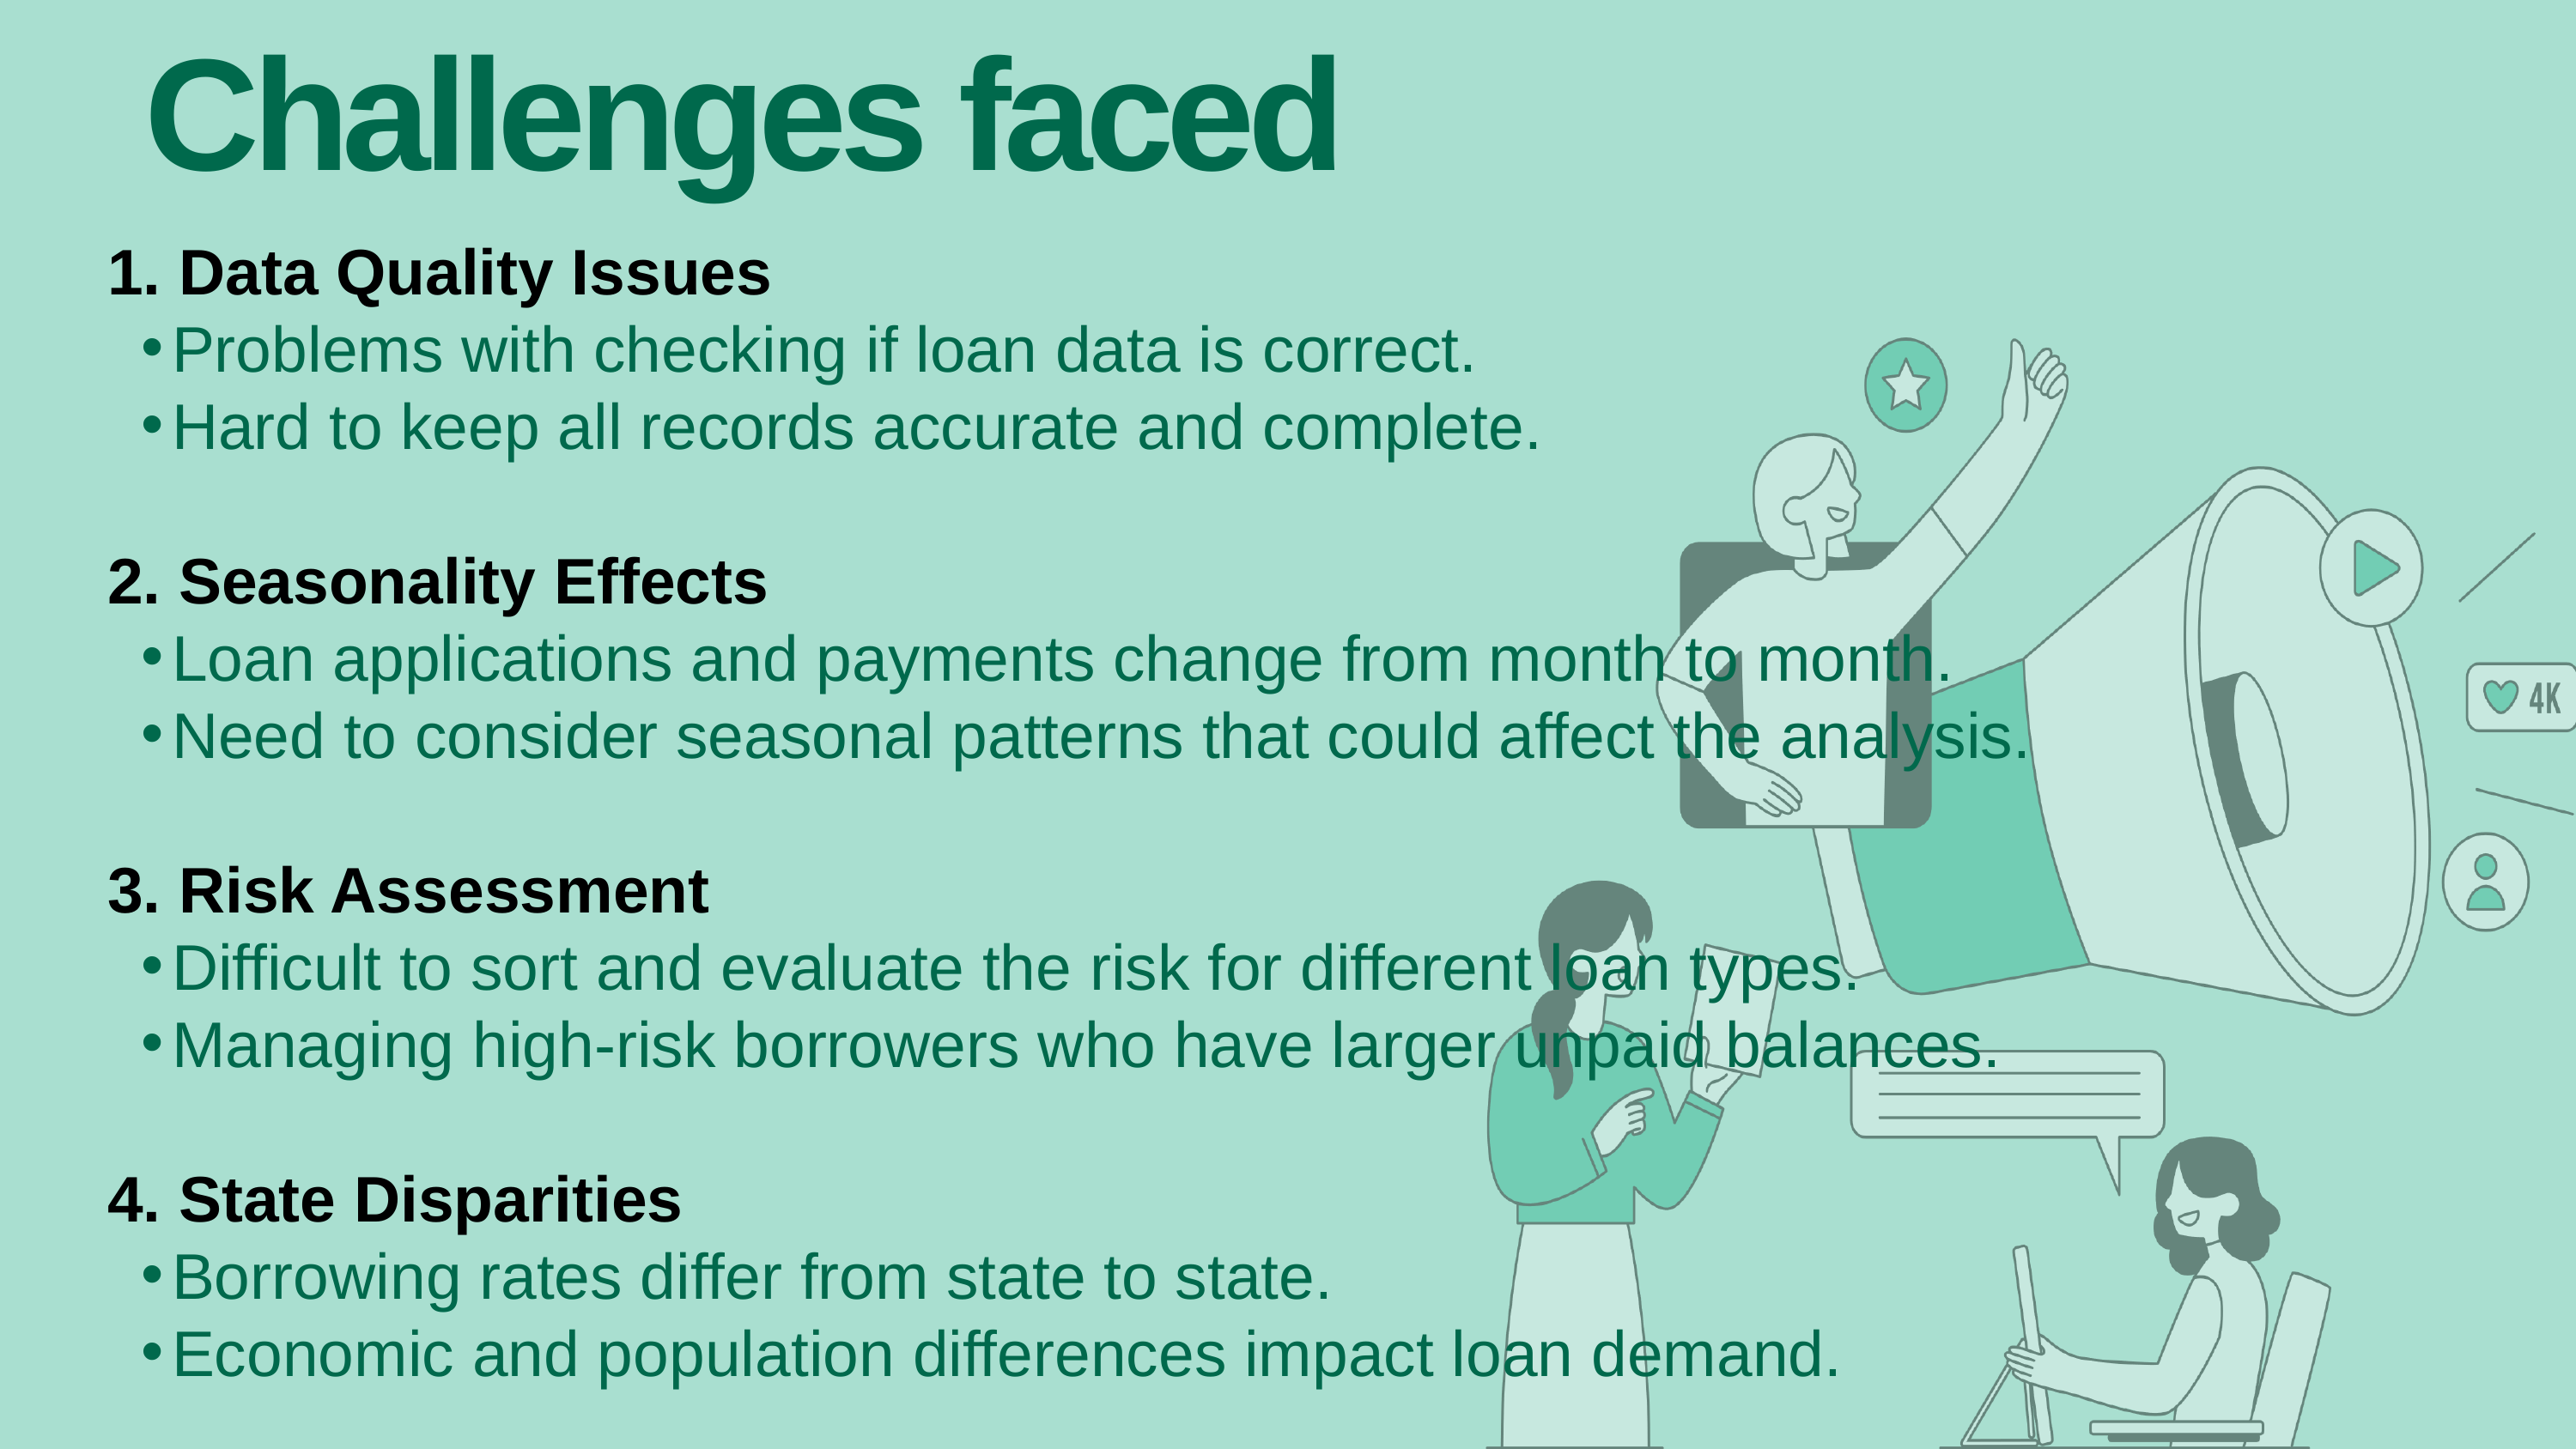

Challenges faced
1. Data Quality Issues
Problems with checking if loan data is correct.
Hard to keep all records accurate and complete.

2. Seasonality Effects
Loan applications and payments change from month to month.
Need to consider seasonal patterns that could affect the analysis.

3. Risk Assessment
Difficult to sort and evaluate the risk for different loan types.
Managing high-risk borrowers who have larger unpaid balances.

4. State Disparities
Borrowing rates differ from state to state.
Economic and population differences impact loan demand.